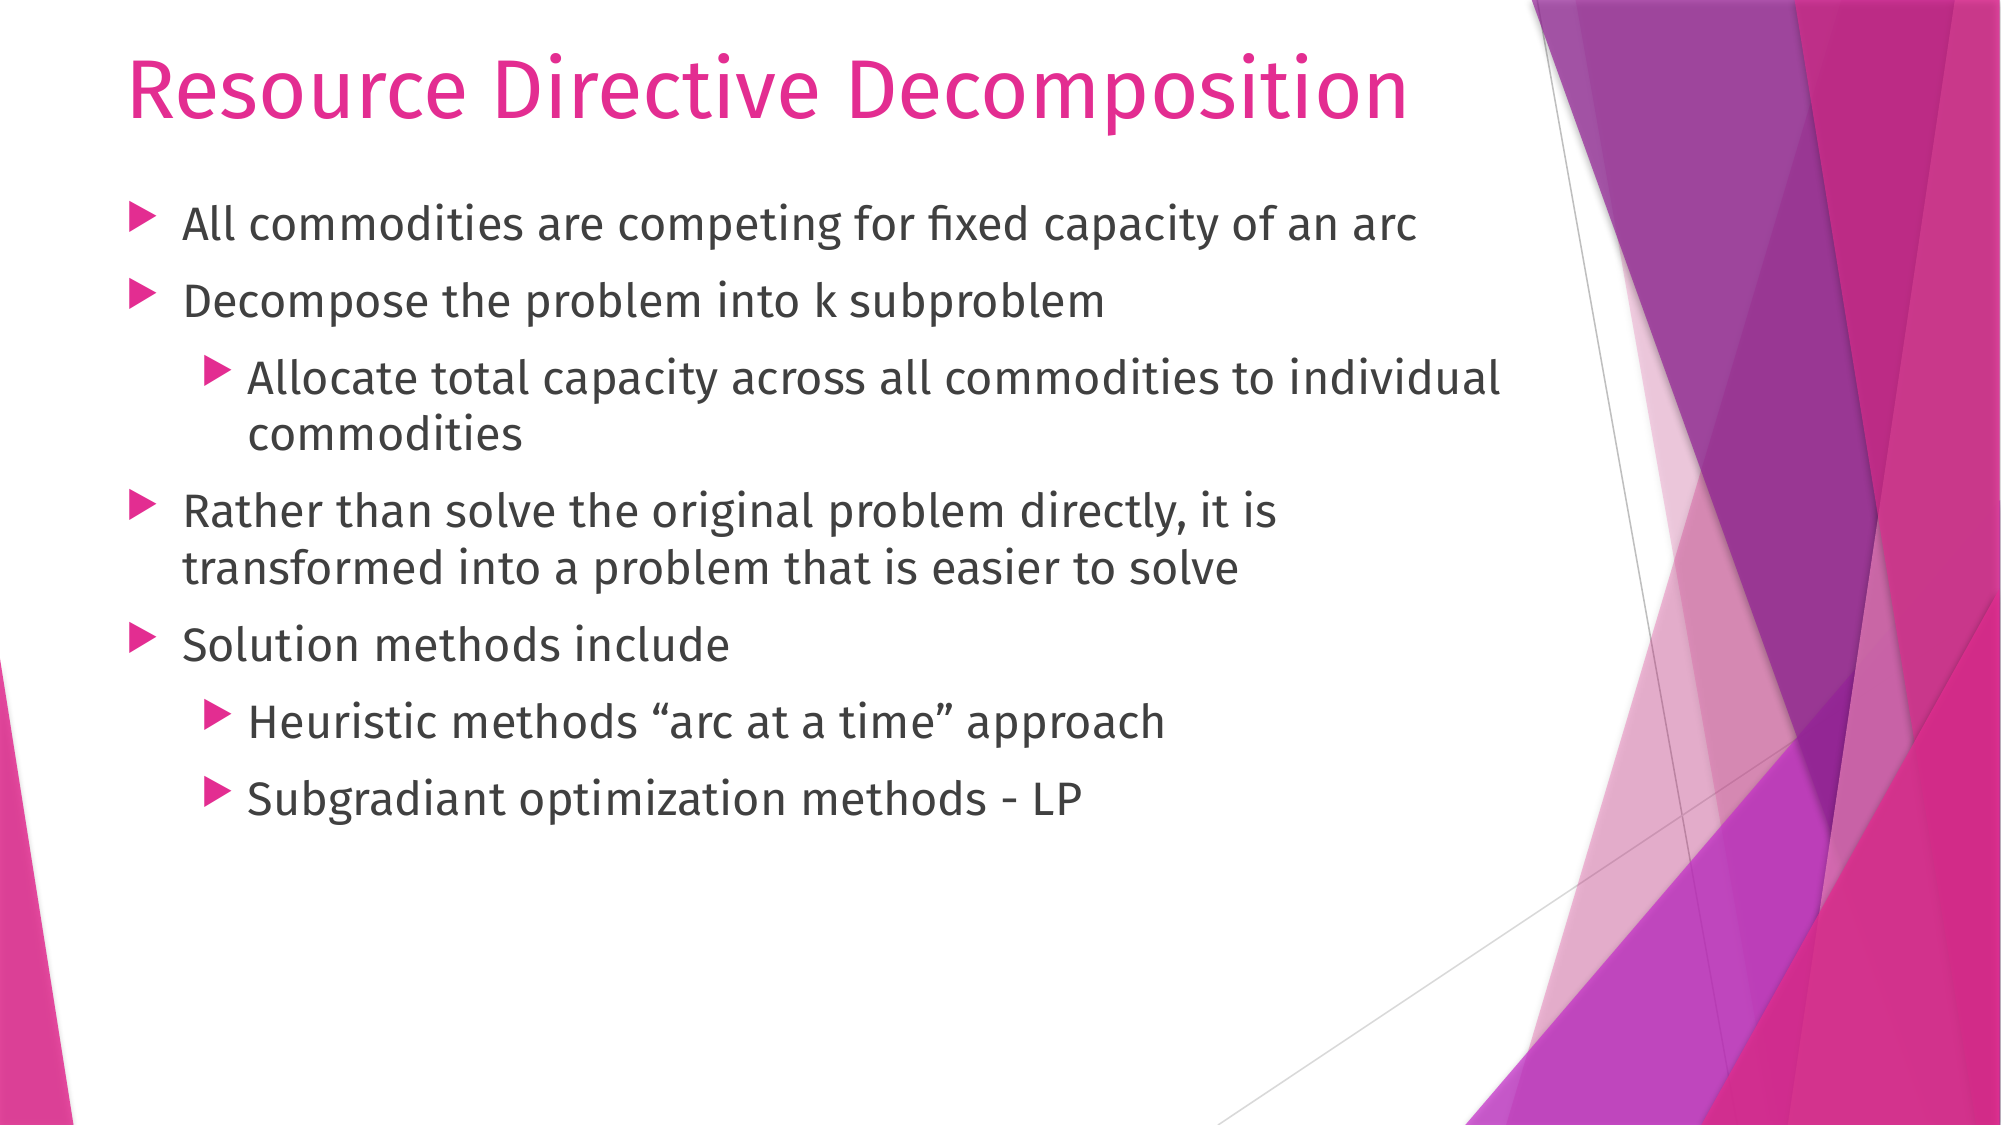

Resource Directive Decomposition
All commodities are competing for fixed capacity of an arc
Decompose the problem into k subproblem
Allocate total capacity across all commodities to individual commodities
Rather than solve the original problem directly, it is transformed into a problem that is easier to solve
Solution methods include
Heuristic methods “arc at a time” approach
Subgradiant optimization methods - LP